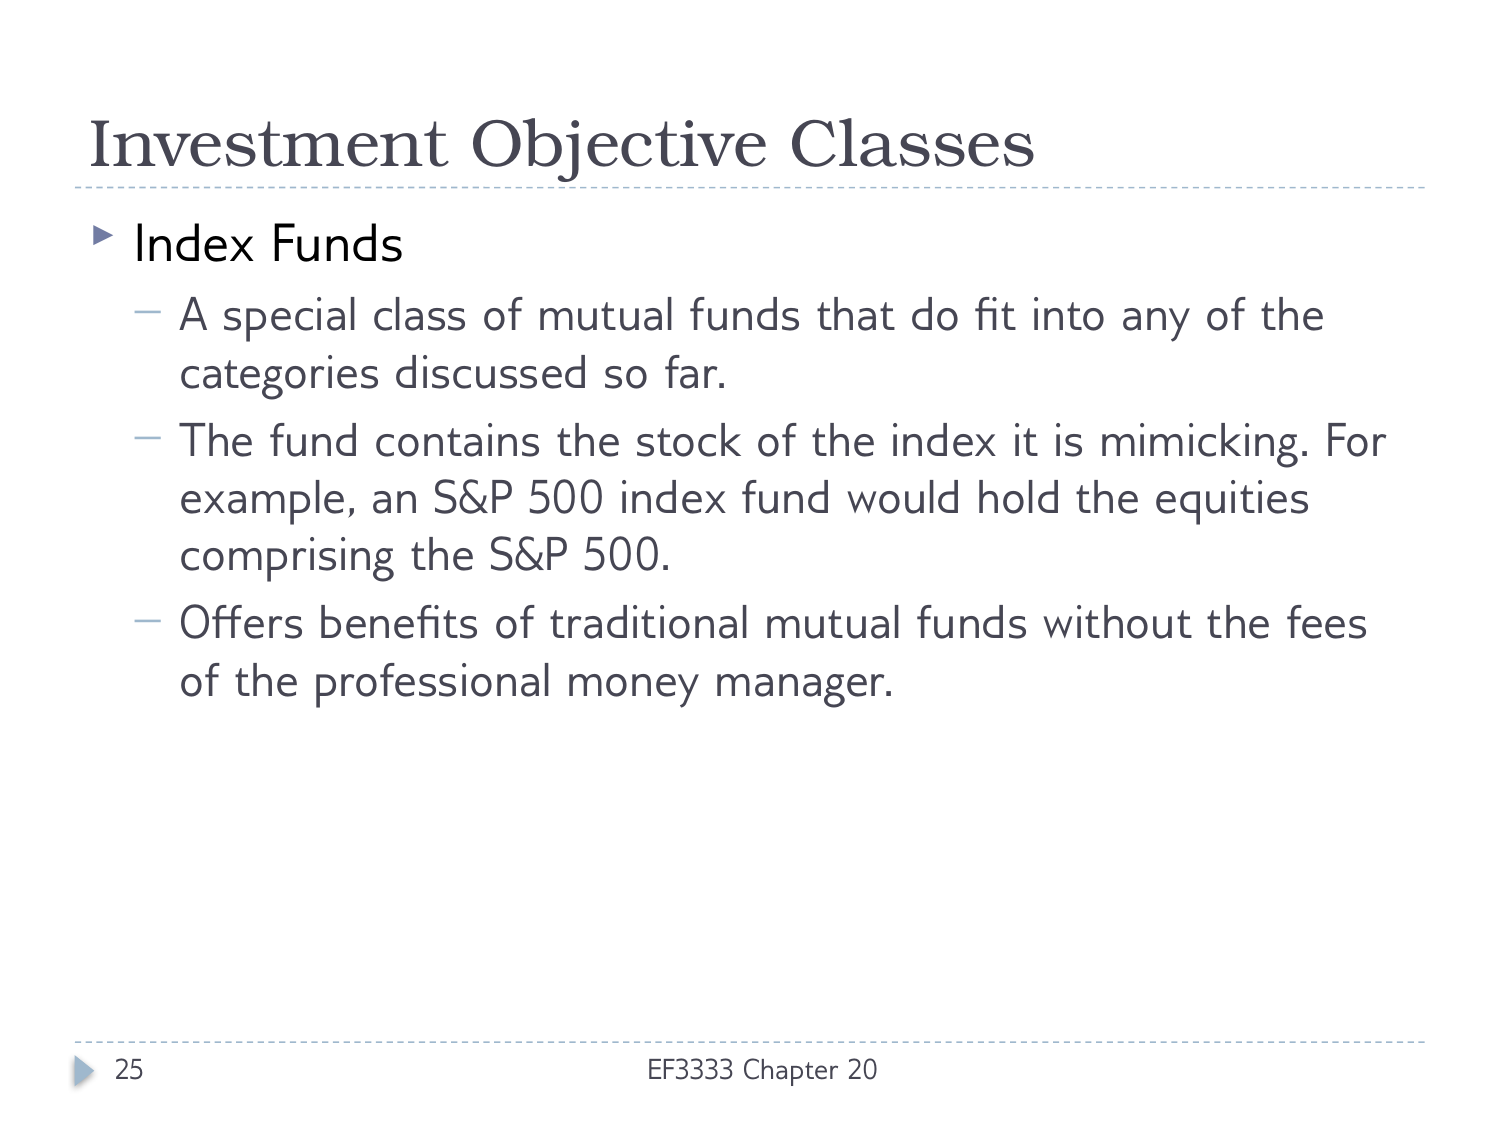

# Investment Objective Classes
Index Funds
A special class of mutual funds that do fit into any of the categories discussed so far.
The fund contains the stock of the index it is mimicking. For example, an S&P 500 index fund would hold the equities comprising the S&P 500.
Offers benefits of traditional mutual funds without the fees of the professional money manager.
25
EF3333 Chapter 20